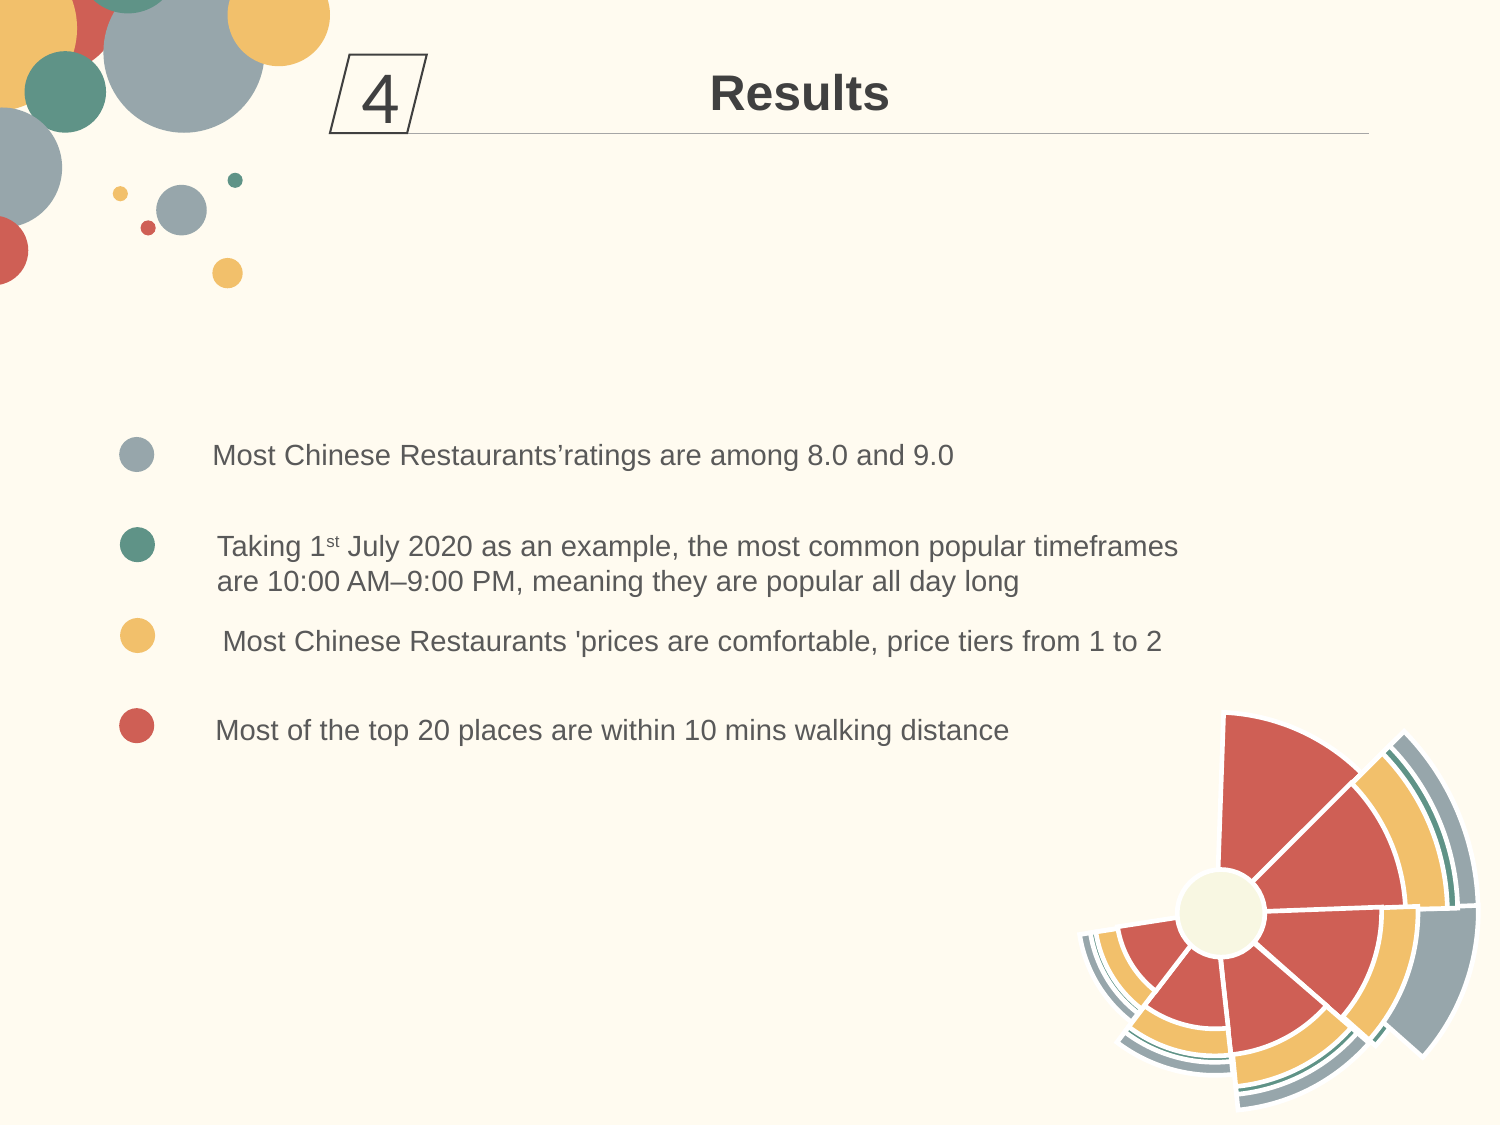

Results
4
Most Chinese Restaurants’ratings are among 8.0 and 9.0

Taking 1st July 2020 as an example, the most common popular timeframes
are 10:00 AM–9:00 PM, meaning they are popular all day long

Most Chinese Restaurants 'prices are comfortable, price tiers from 1 to 2

Most of the top 20 places are within 10 mins walking distance